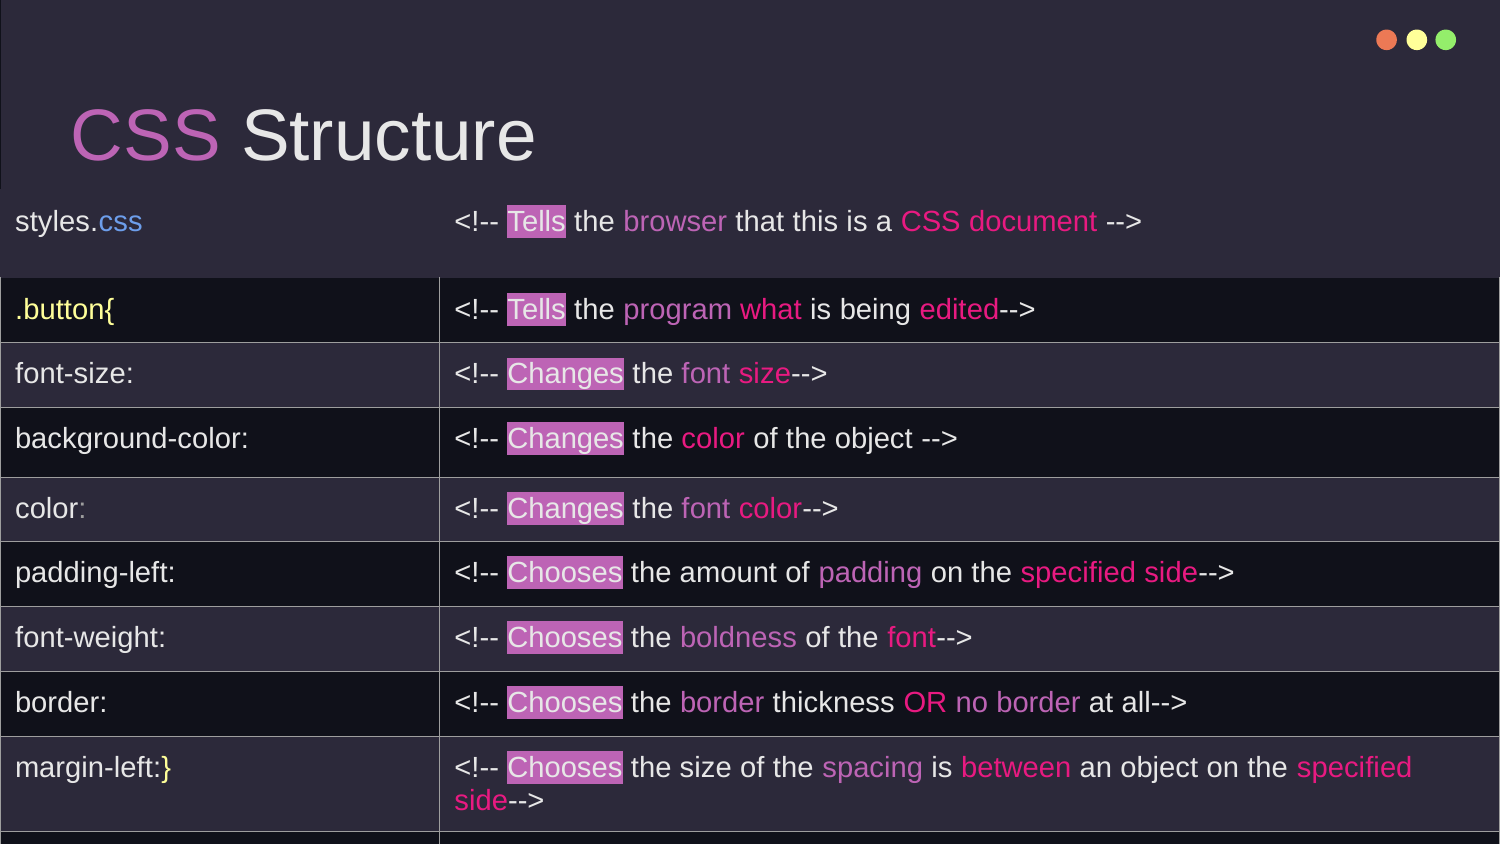

# CSS Structure

| styles.css | <!-- Tells the browser that this is a CSS document --> |
| --- | --- |
| .button{ | <!-- Tells the program what is being edited--> |
| font-size: | <!-- Changes the font size--> |
| background-color: | <!-- Changes the color of the object --> |
| color: | <!-- Changes the font color--> |
| padding-left: | <!-- Chooses the amount of padding on the specified side--> |
| font-weight: | <!-- Chooses the boldness of the font--> |
| border: | <!-- Chooses the border thickness OR no border at all--> |
| margin-left:} | <!-- Chooses the size of the spacing is between an object on the specified side--> |
|  |  |